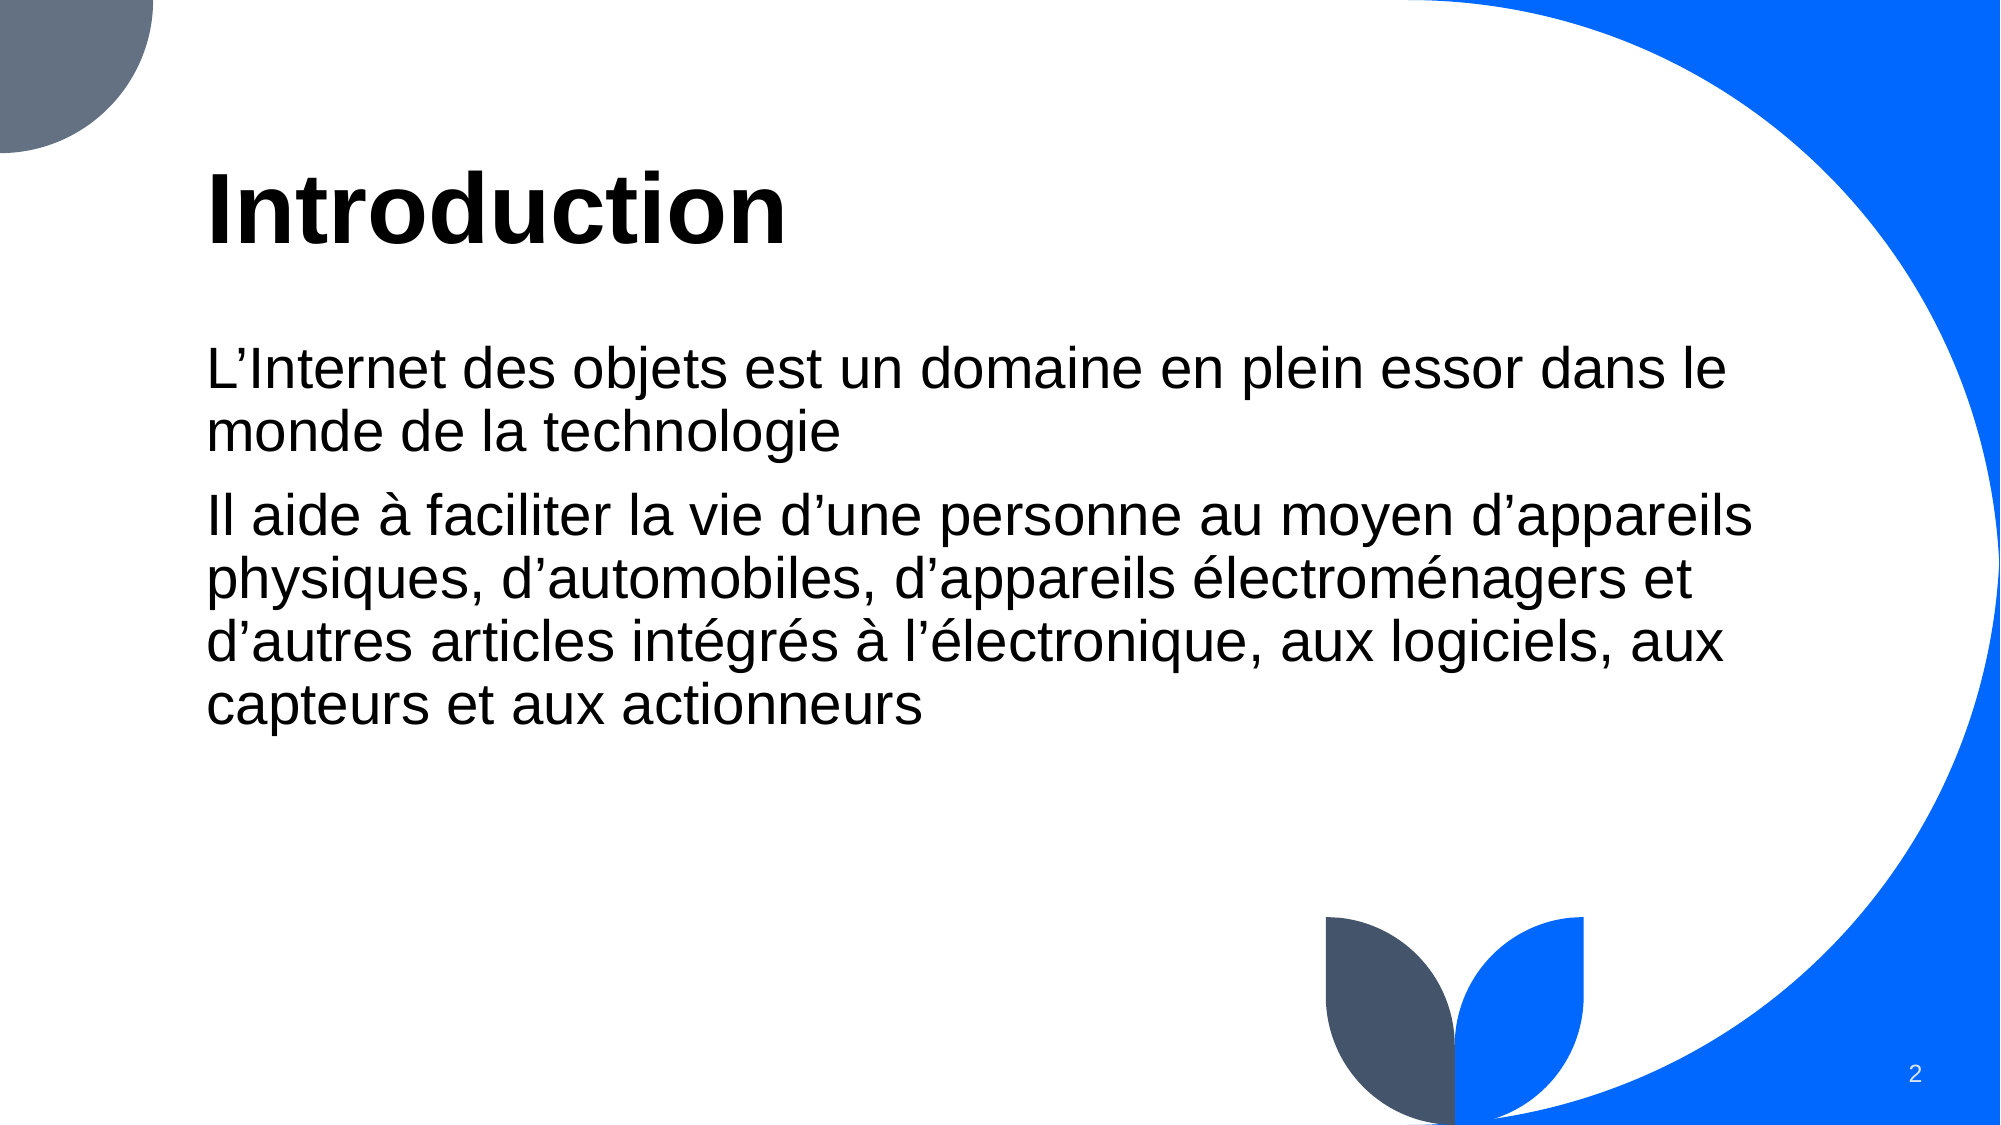

Introduction
L’Internet des objets est un domaine en plein essor dans le monde de la technologie
Il aide à faciliter la vie d’une personne au moyen d’appareils physiques, d’automobiles, d’appareils électroménagers et d’autres articles intégrés à l’électronique, aux logiciels, aux capteurs et aux actionneurs

2